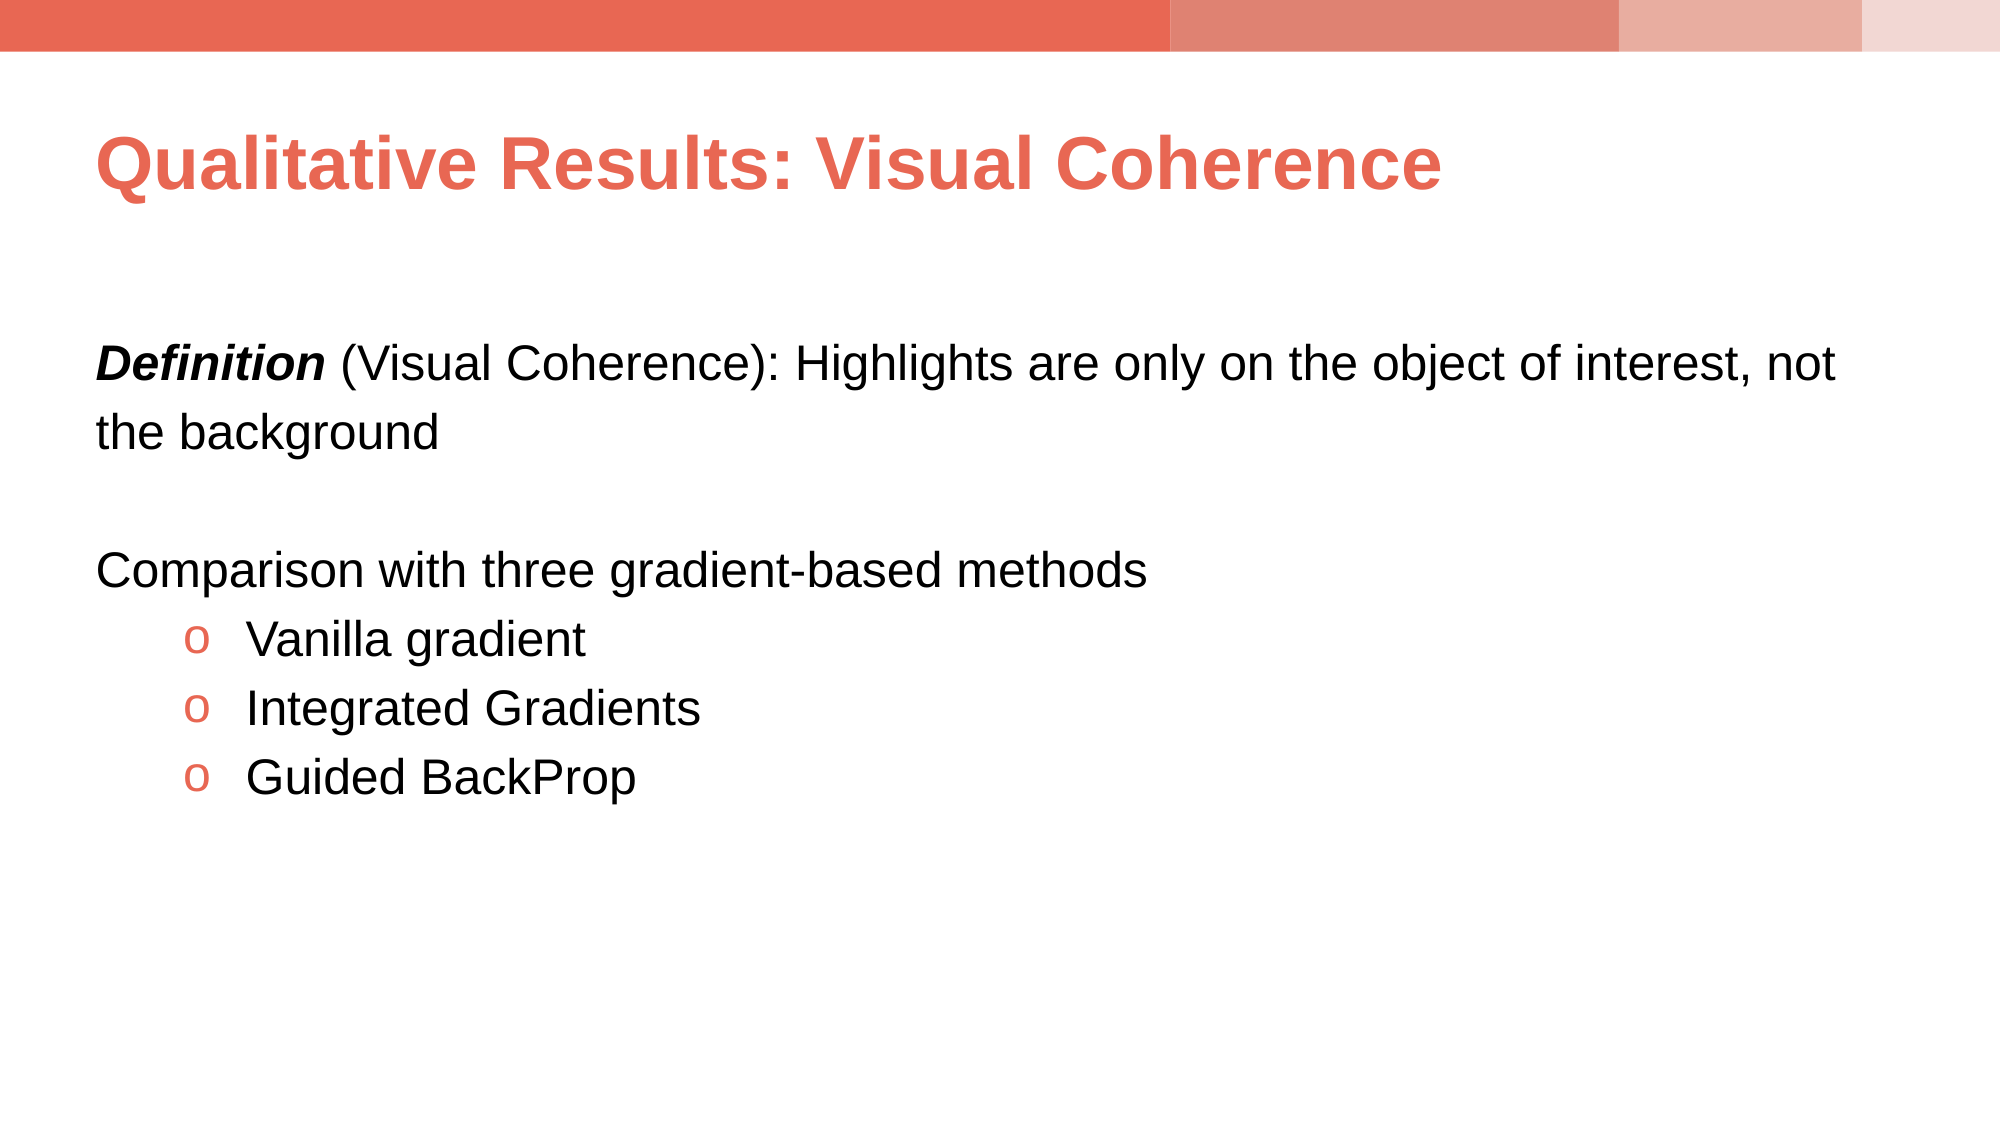

Qualitative Results: Visual Coherence
Definition (Visual Coherence): Highlights are only on the object of interest, not the background

Comparison with three gradient-based methods
Vanilla gradient
Integrated Gradients
Guided BackProp